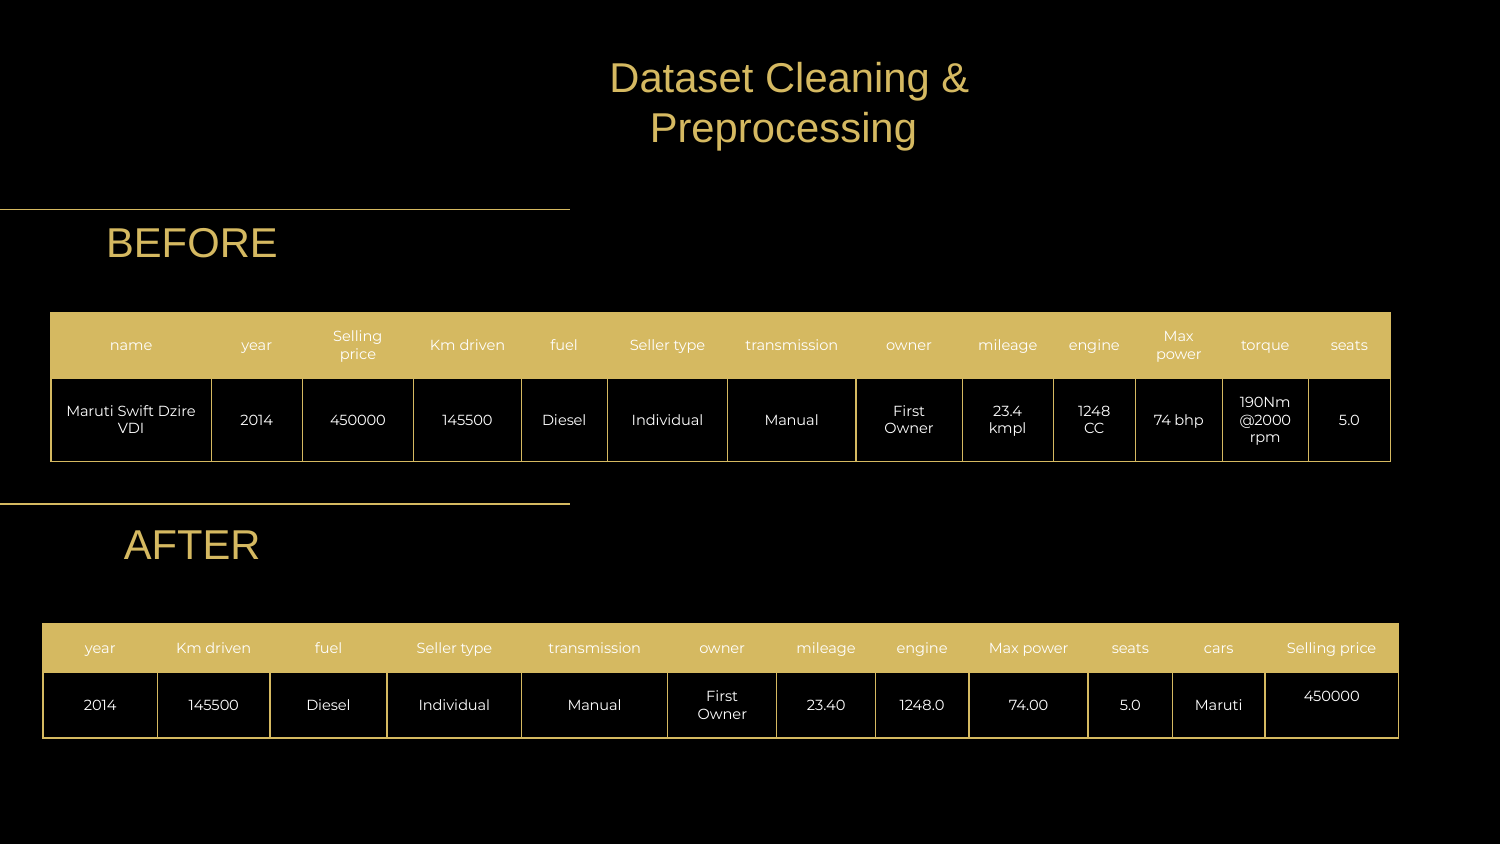

# Dataset Cleaning & Preprocessing
BEFORE
| name | year | Selling price | Km driven | fuel | Seller type | transmission | owner | mileage | engine | Max power | torque | seats |
| --- | --- | --- | --- | --- | --- | --- | --- | --- | --- | --- | --- | --- |
| Maruti Swift Dzire VDI | 2014 | 450000 | 145500 | Diesel | Individual | Manual | First Owner | 23.4 kmpl | 1248 CC | 74 bhp | 190Nm@2000rpm | 5.0 |
AFTER
| year | Km driven | fuel | Seller type | transmission | owner | mileage | engine | Max power | seats | cars | Selling price |
| --- | --- | --- | --- | --- | --- | --- | --- | --- | --- | --- | --- |
| 2014 | 145500 | Diesel | Individual | Manual | First Owner | 23.40 | 1248.0 | 74.00 | 5.0 | Maruti | 450000 |